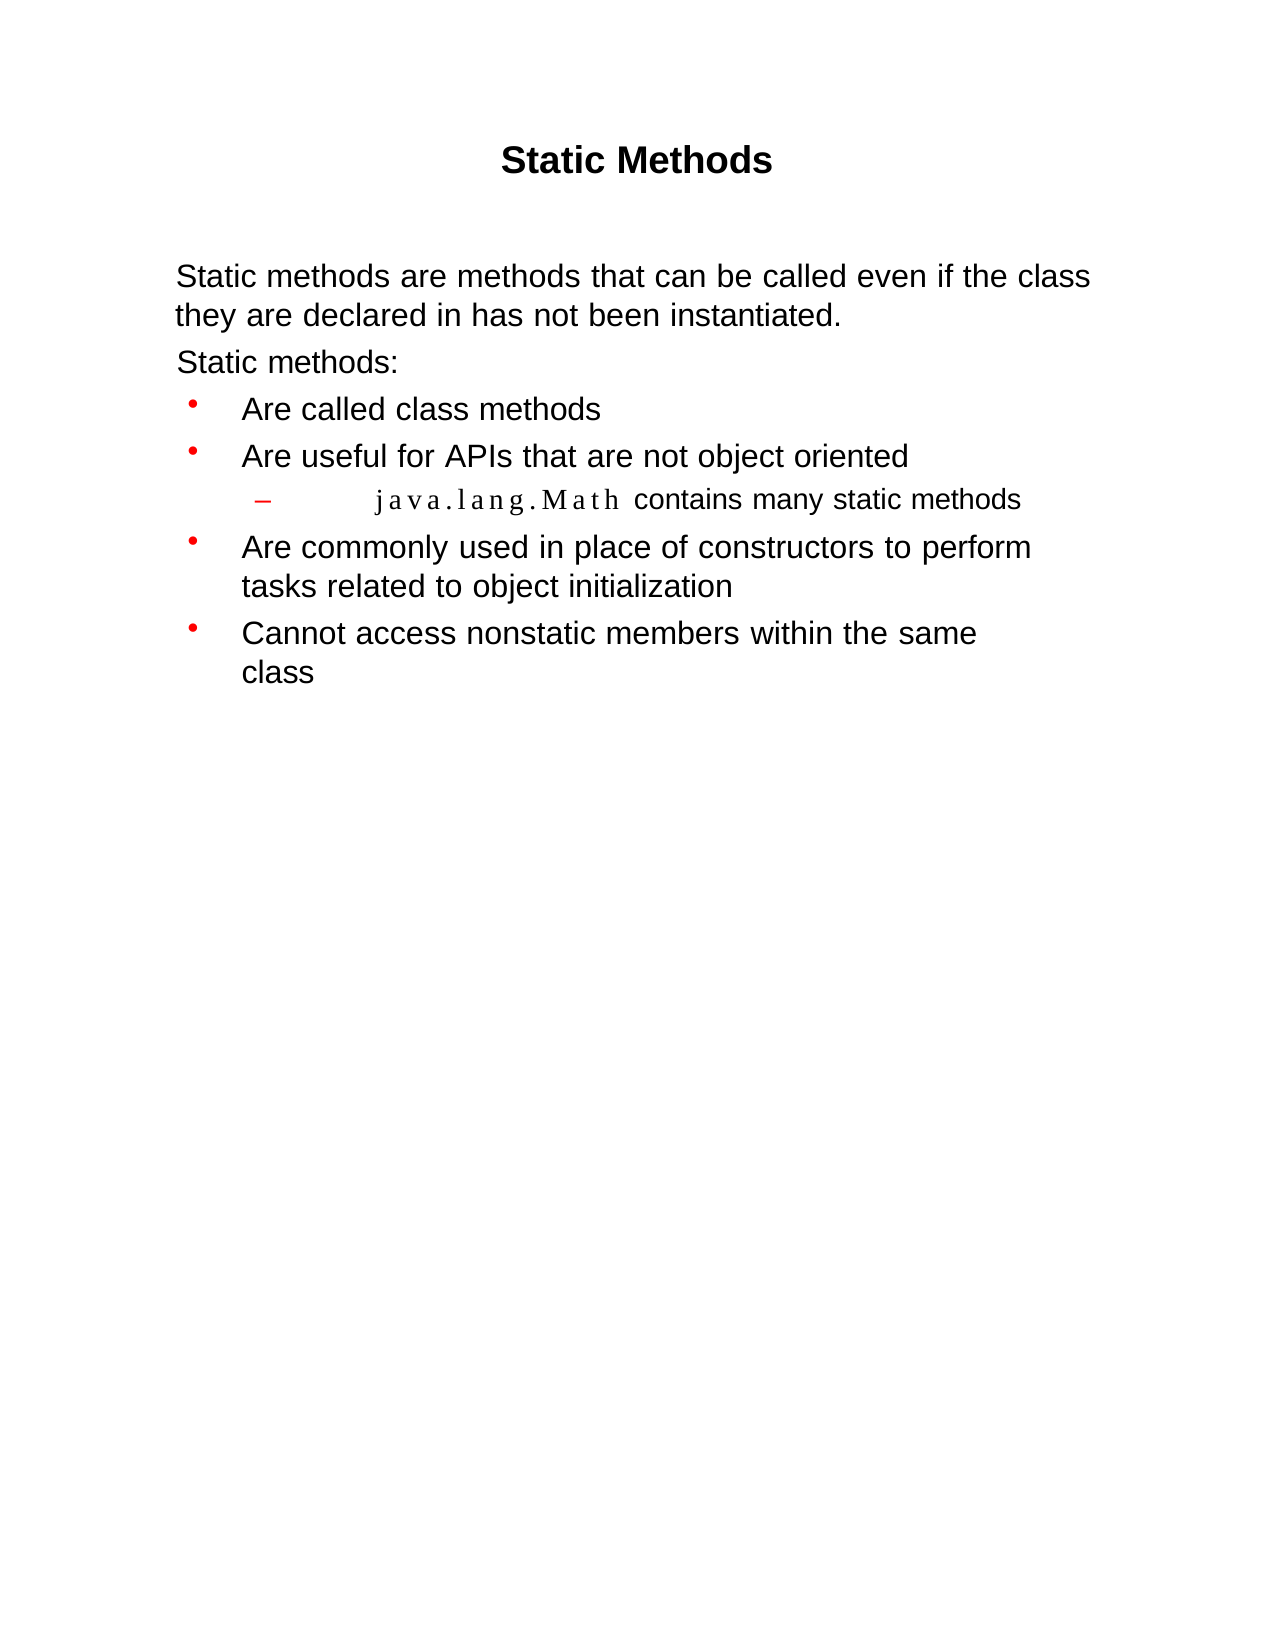

Static Methods

Static methods are methods that can be called even if the class they are declared in has not been instantiated.
Static methods:
Are called class methods
Are useful for APIs that are not object oriented
–	java.lang.Math contains many static methods
Are commonly used in place of constructors to perform tasks related to object initialization
Cannot access nonstatic members within the same class